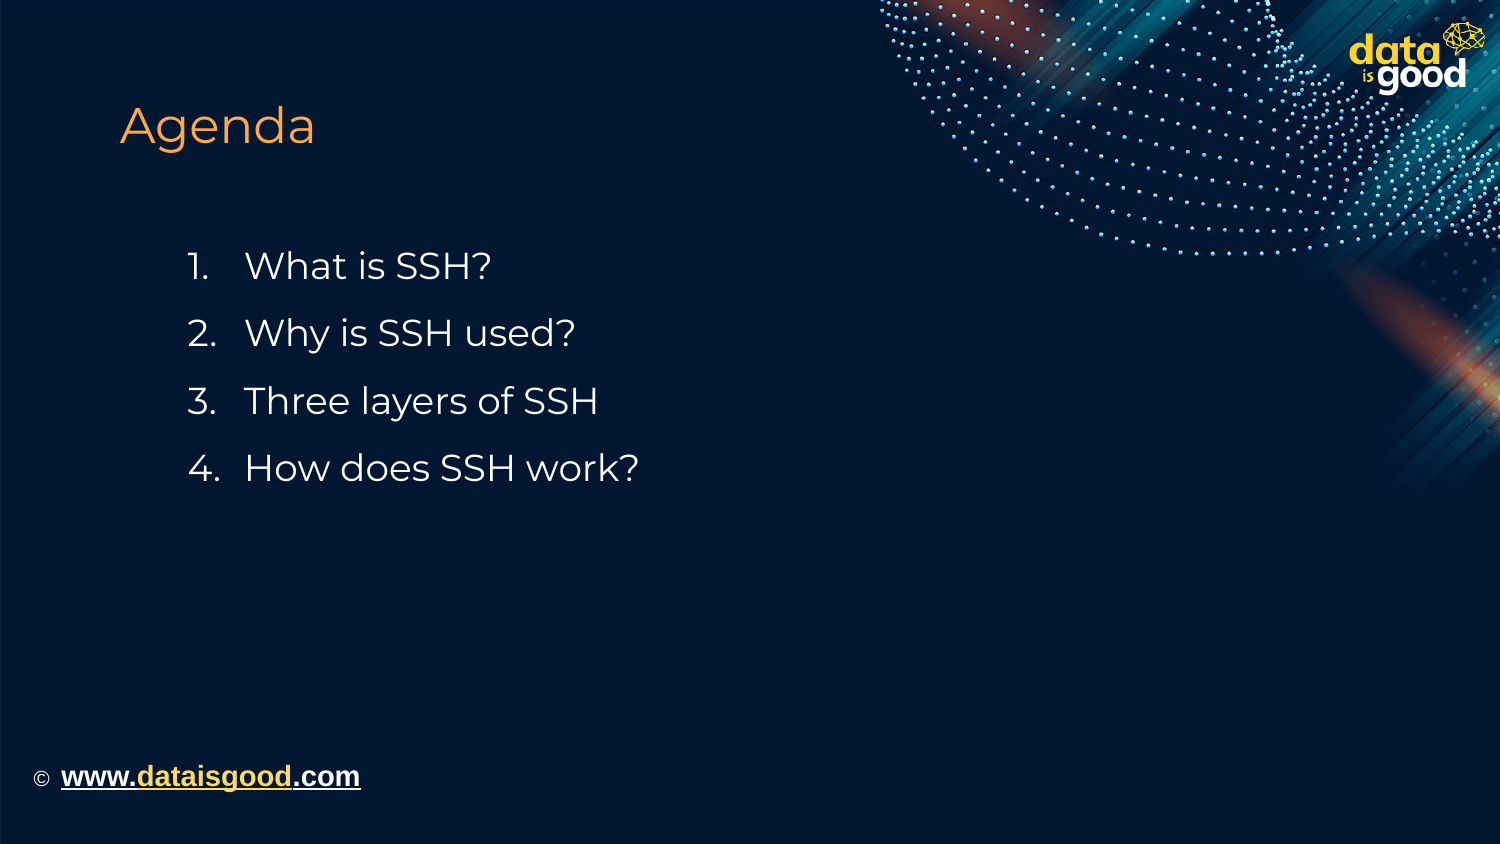

# Agenda
What is SSH?
Why is SSH used?
Three layers of SSH
How does SSH work?